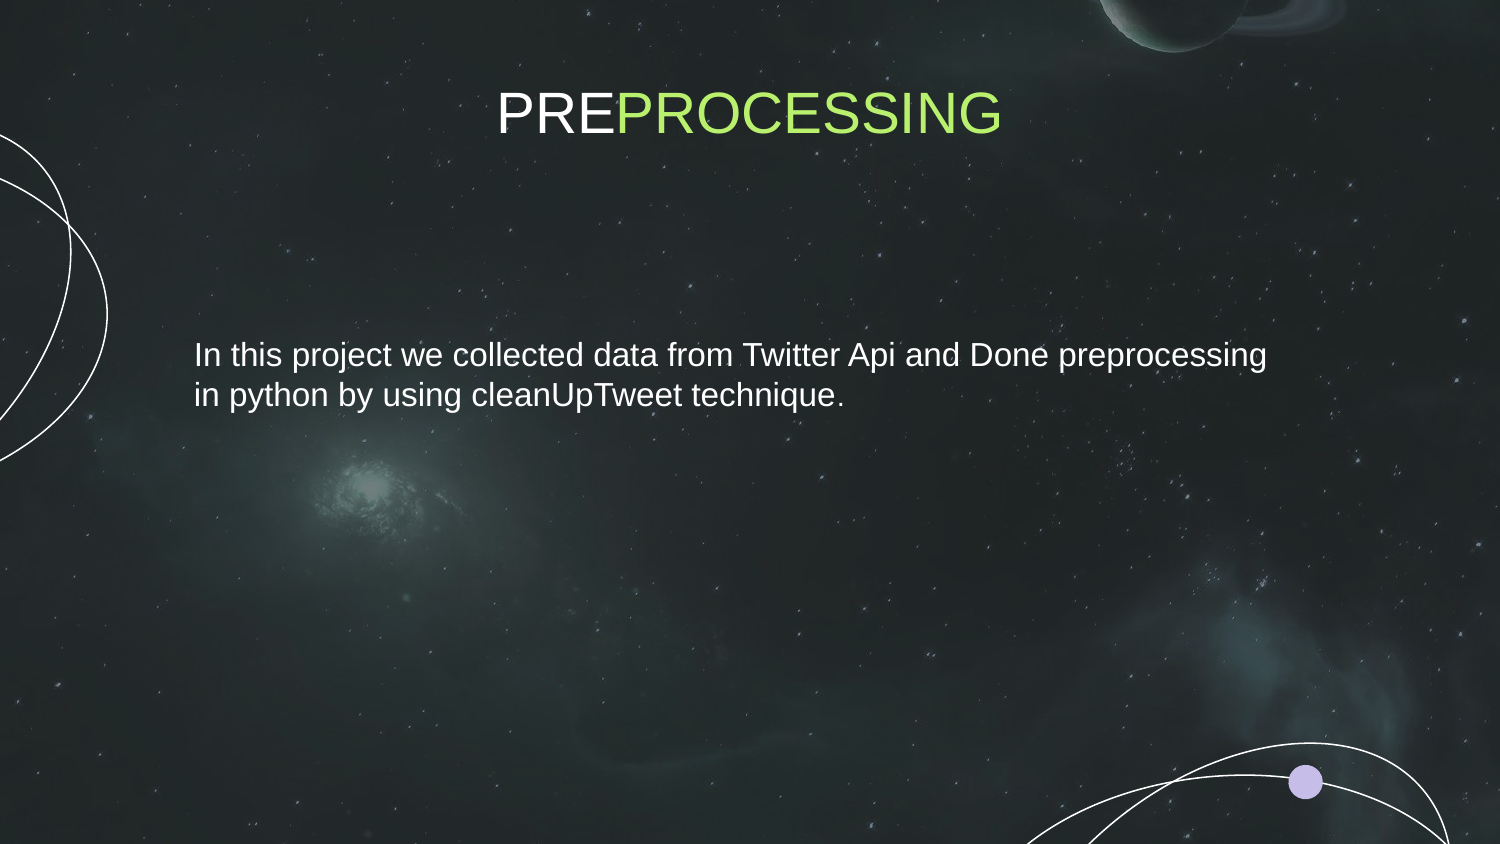

# PREPROCESSING
In this project we collected data from Twitter Api and Done preprocessing in python by using cleanUpTweet technique.